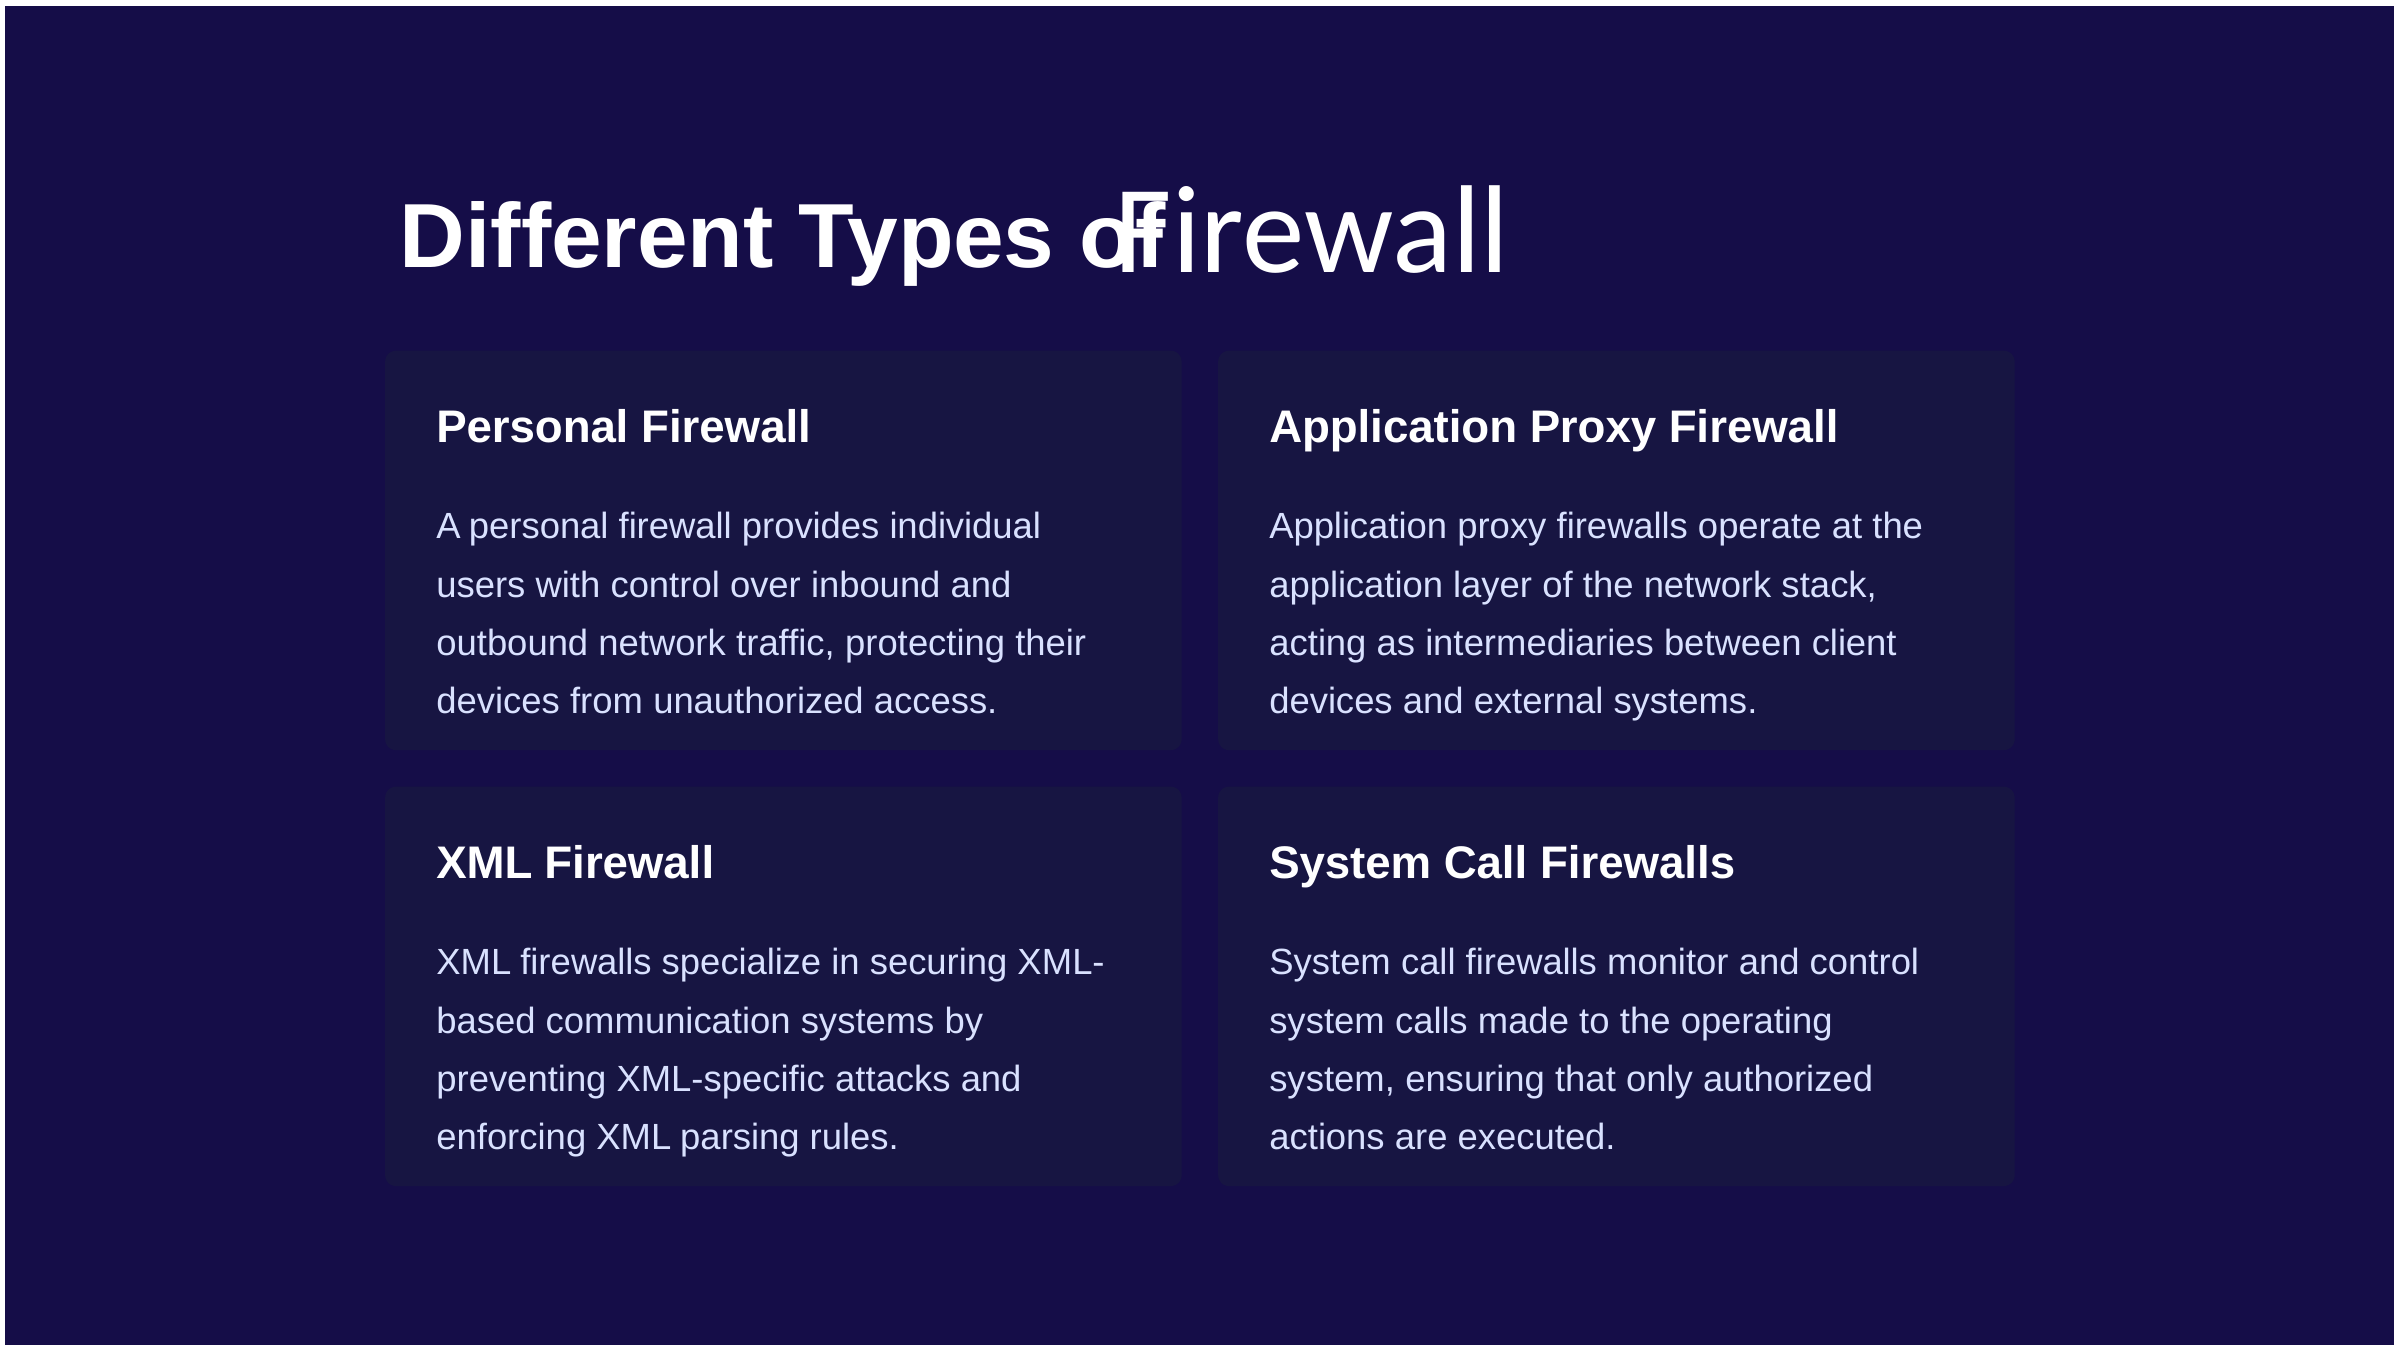

Firewall
Different Types of

Personal Firewall
Application Proxy Firewall
A personal firewall provides individual users with control over inbound and outbound network traffic, protecting their devices from unauthorized access.
Application proxy firewalls operate at the application layer of the network stack, acting as intermediaries between client devices and external systems.

XML Firewall
System Call Firewalls
XML firewalls specialize in securing XML-based communication systems by preventing XML-specific attacks and enforcing XML parsing rules.
System call firewalls monitor and control system calls made to the operating system, ensuring that only authorized actions are executed.